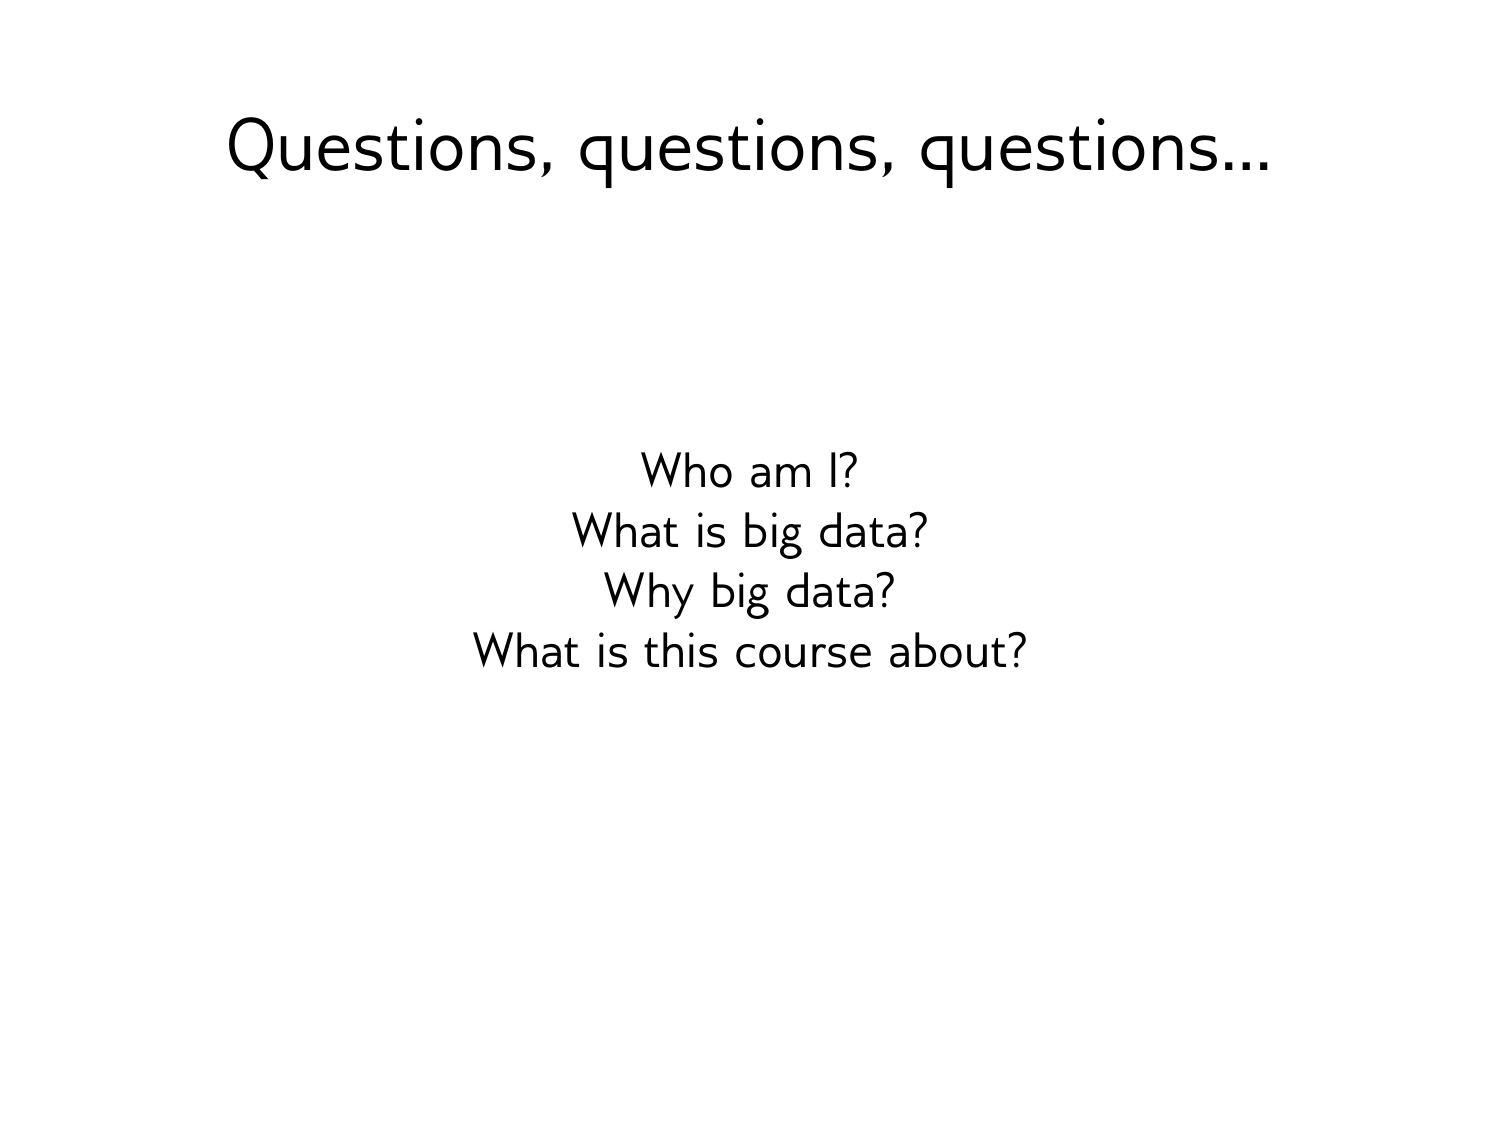

Questions, questions, questions…
Who am I?
What is big data?
Why big data?
What is this course about?